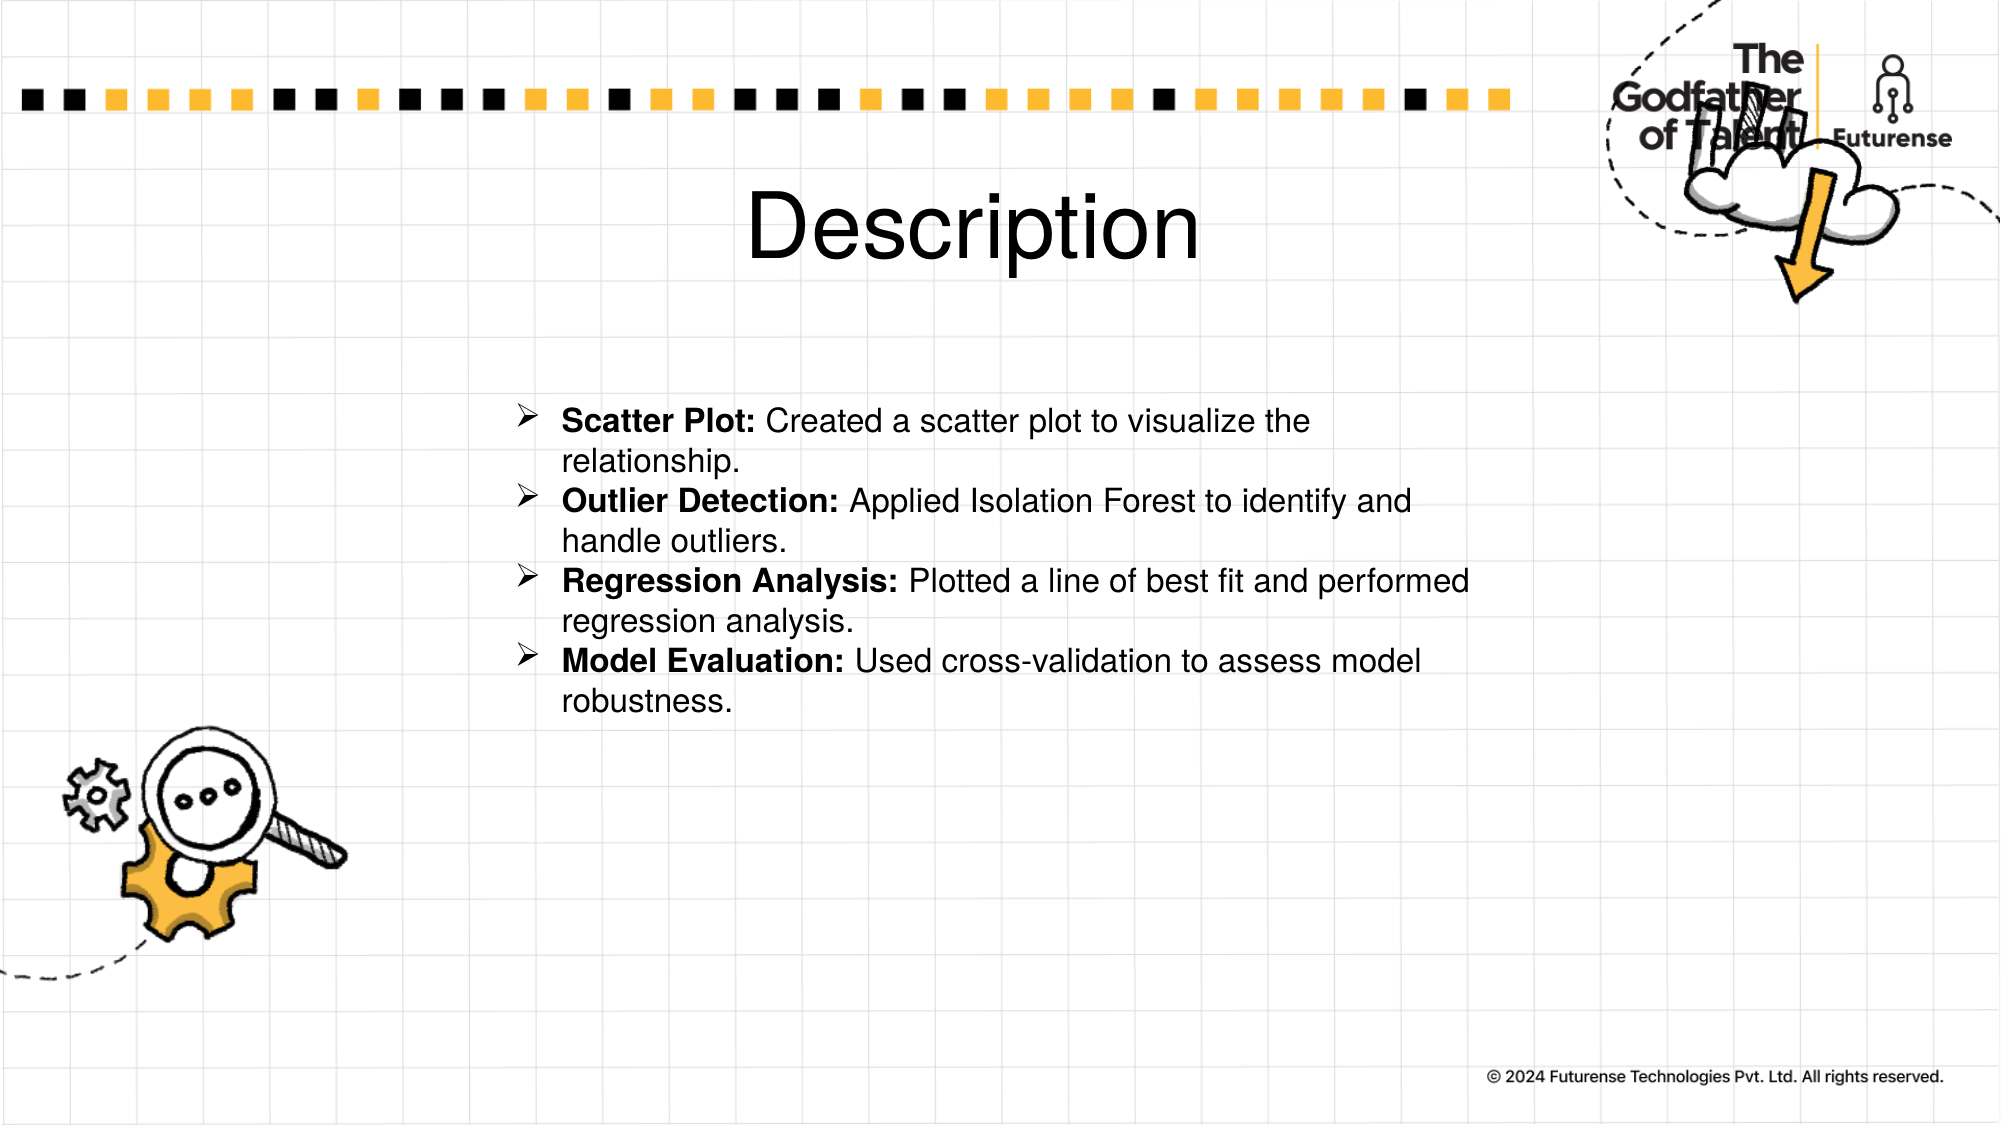

# Description
Scatter Plot: Created a scatter plot to visualize the relationship.
Outlier Detection: Applied Isolation Forest to identify and handle outliers.
Regression Analysis: Plotted a line of best fit and performed regression analysis.
Model Evaluation: Used cross-validation to assess model robustness.